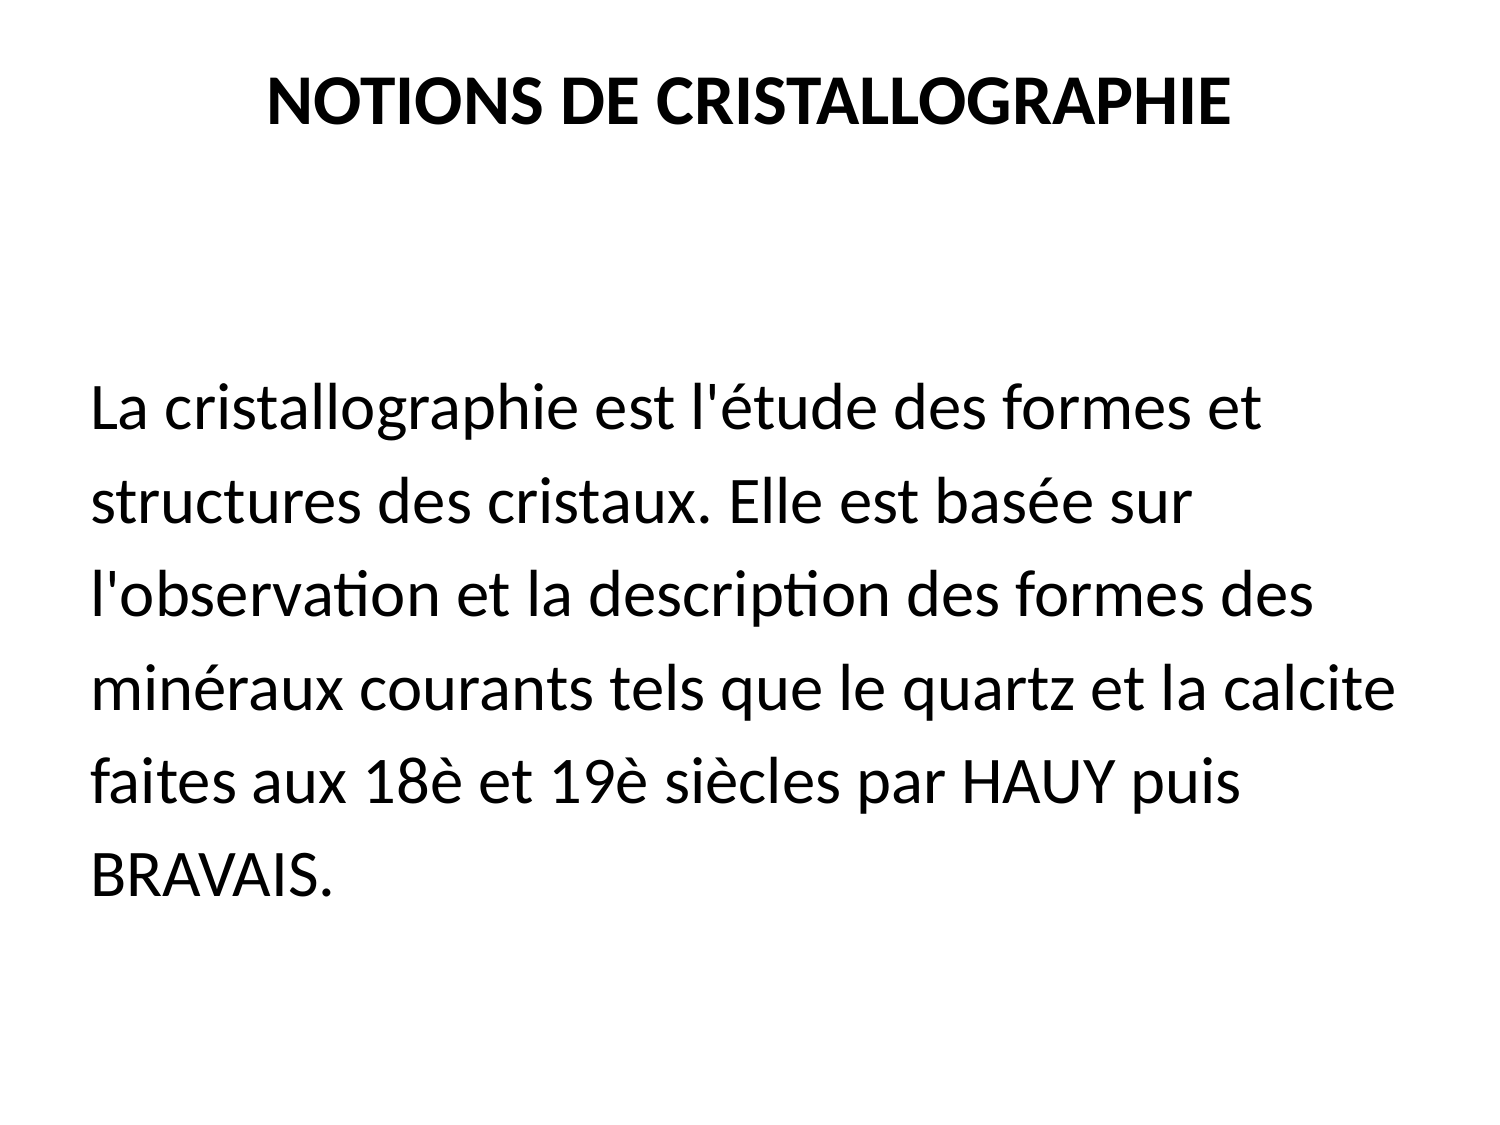

# NOTIONS DE CRISTALLOGRAPHIE

La cristallographie est l'étude des formes et
structures des cristaux. Elle est basée sur
l'observation et la description des formes des
minéraux courants tels que le quartz et la calcite
faites aux 18è et 19è siècles par HAUY puis
BRAVAIS.